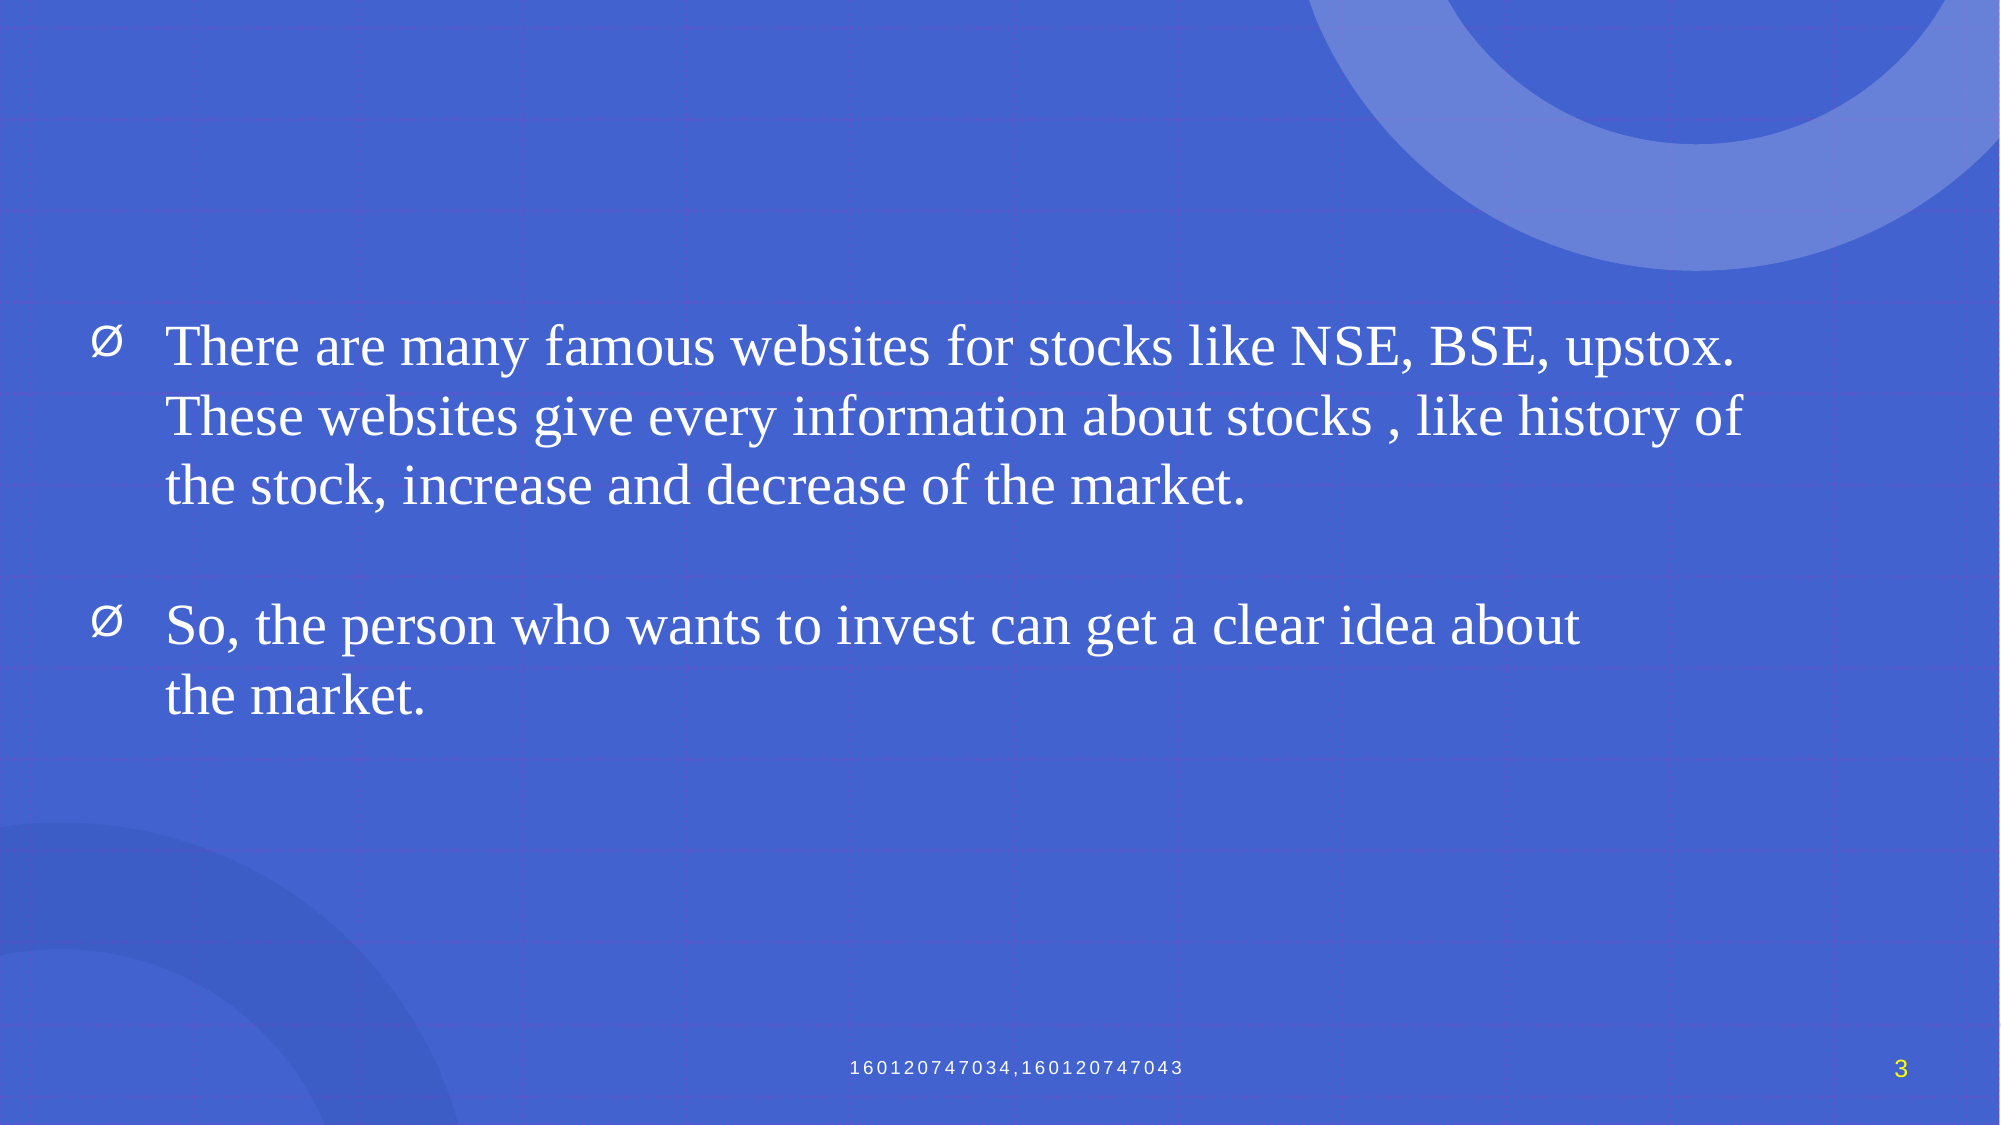

#
There are many famous websites for stocks like NSE, BSE, upstox. These websites give every information about stocks , like history of the stock, increase and decrease of the market.

So, the person who wants to invest can get a clear idea about the market.
160120747034,160120747043
3